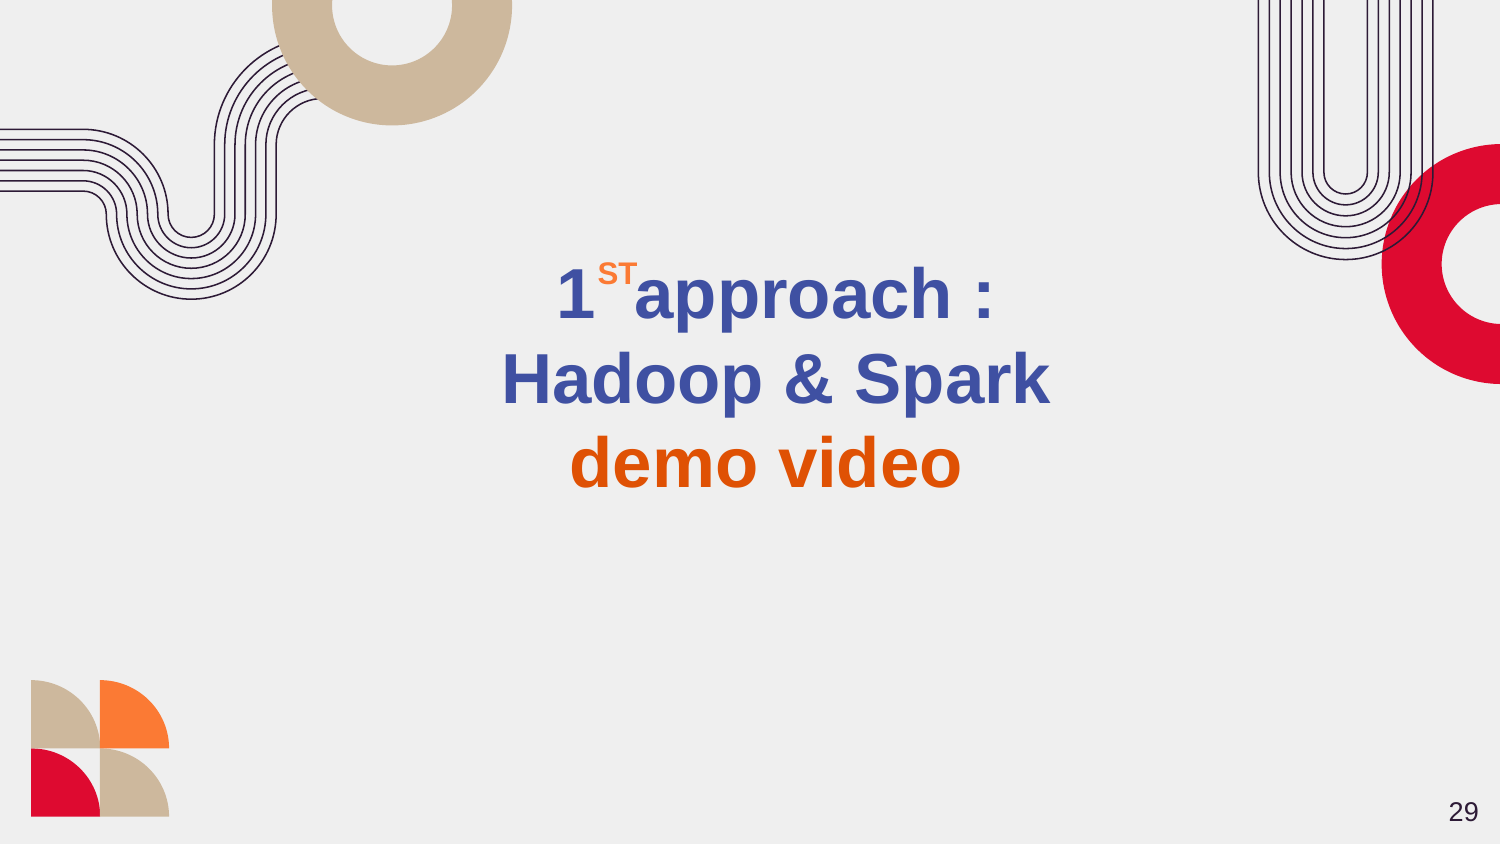

ST
1  approach :
Hadoop & Spark
demo video
29